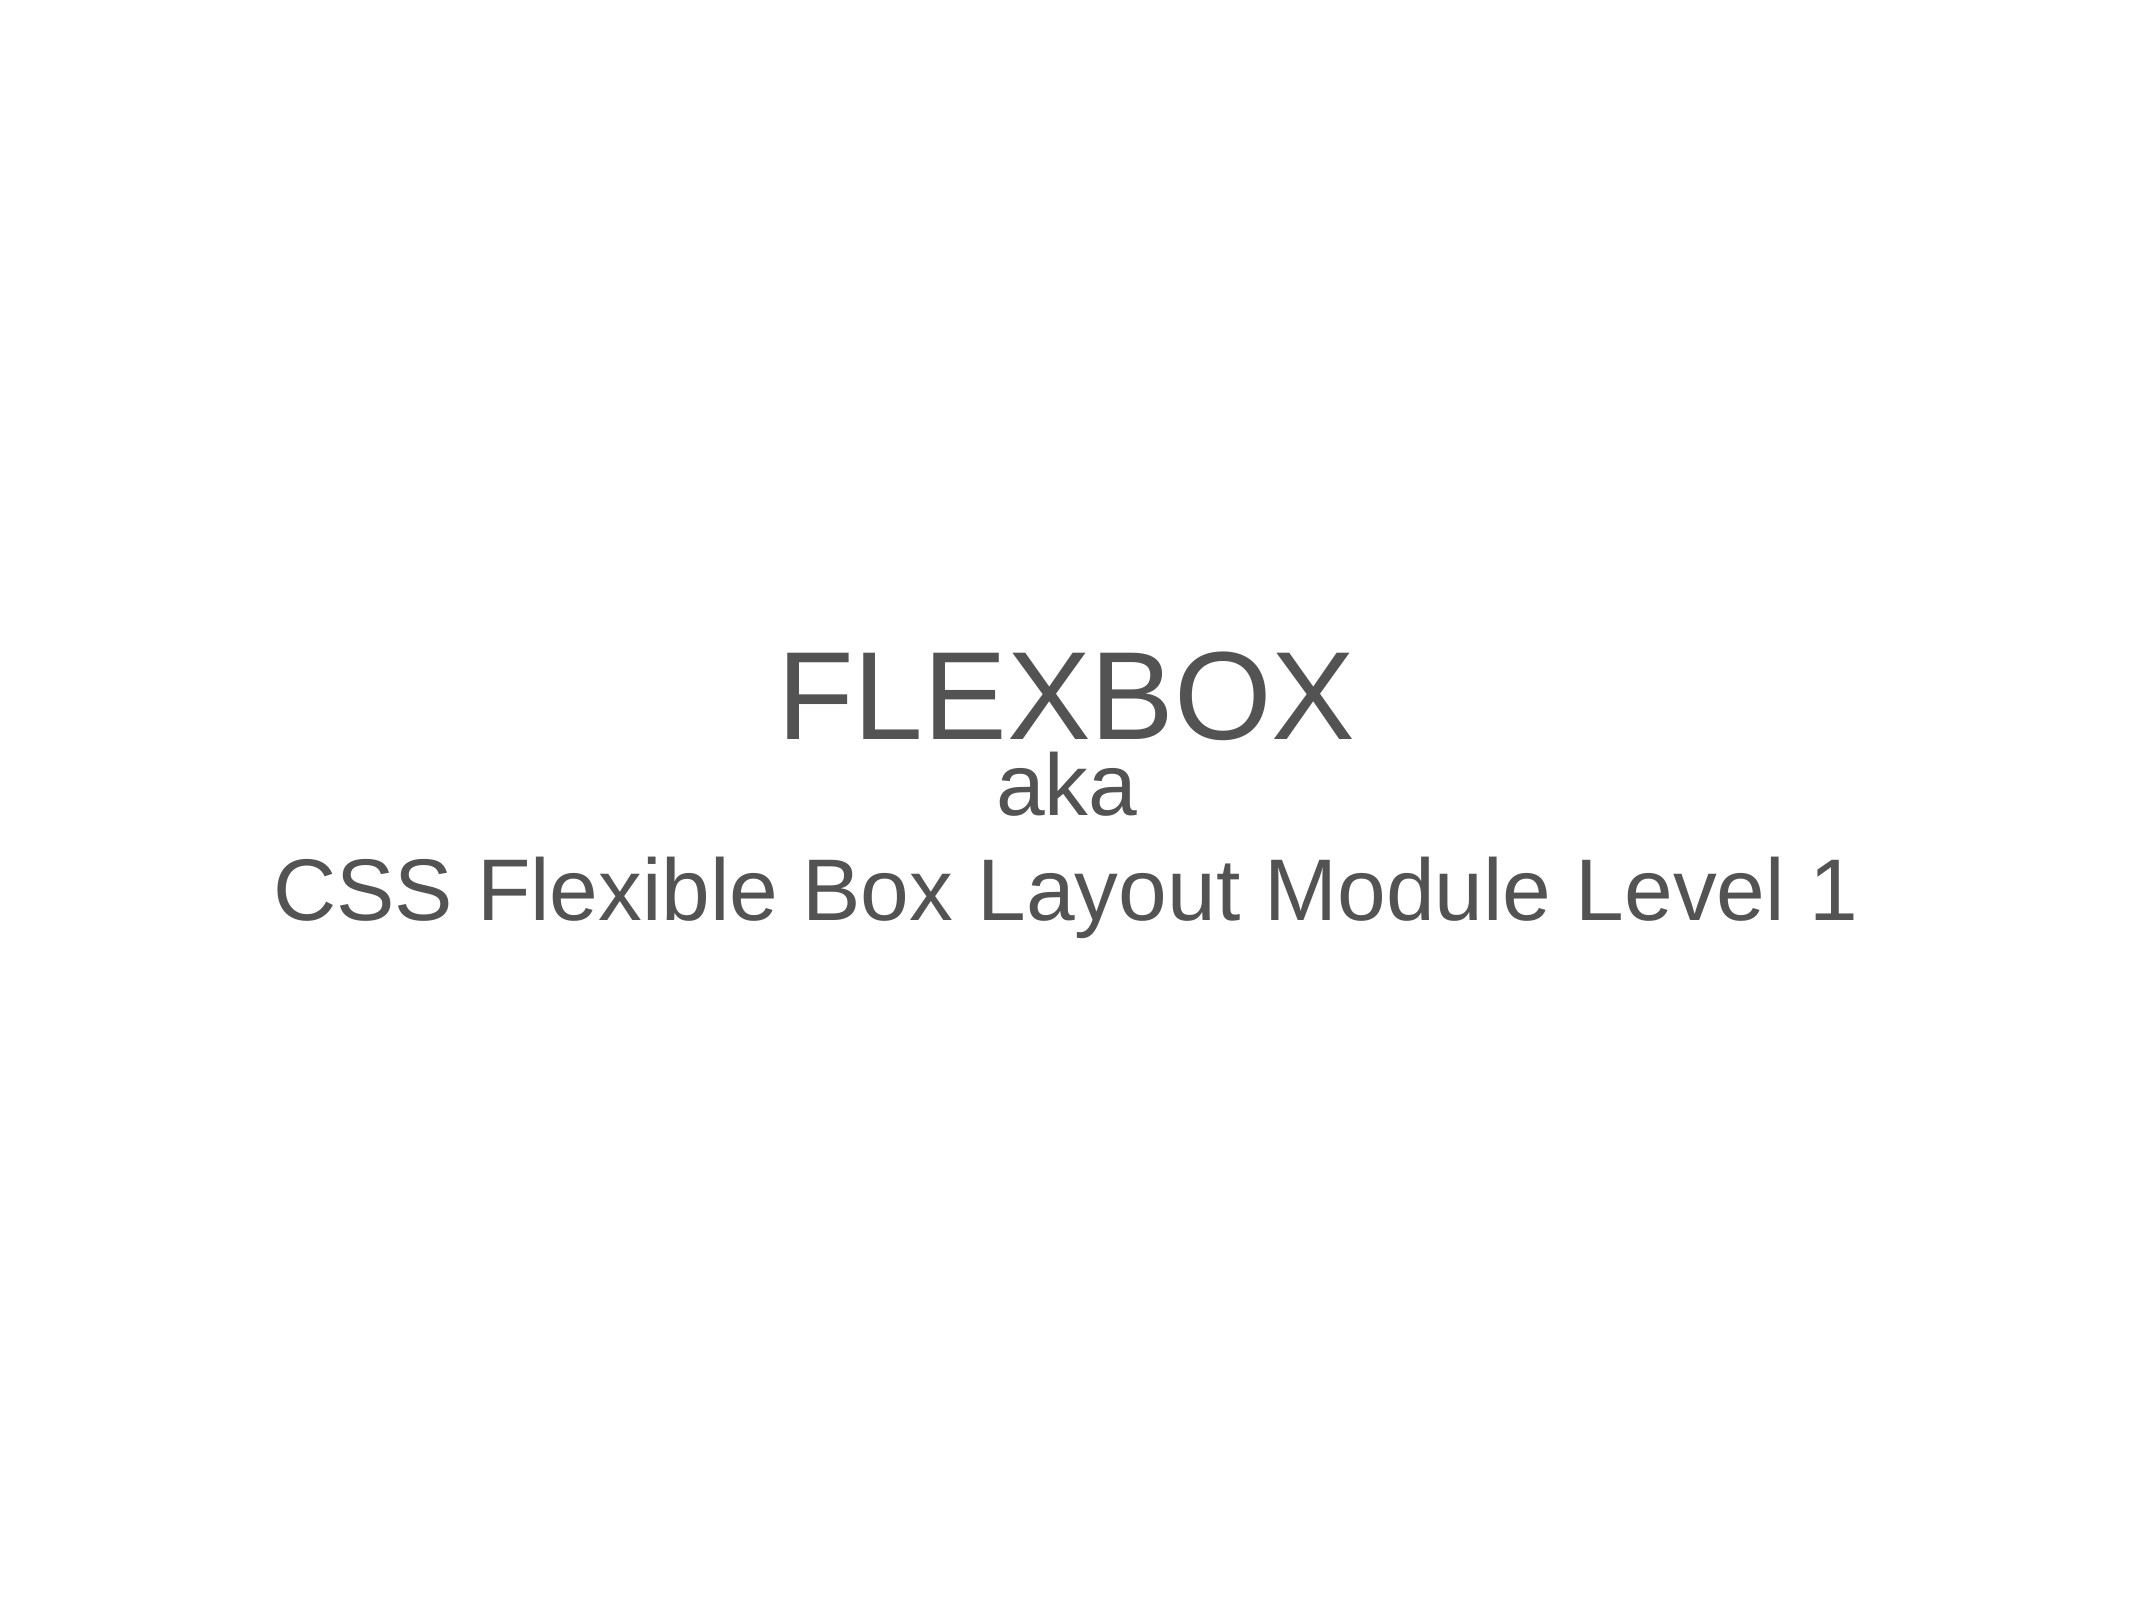

# Flexbox
aka
CSS Flexible Box Layout Module Level 1